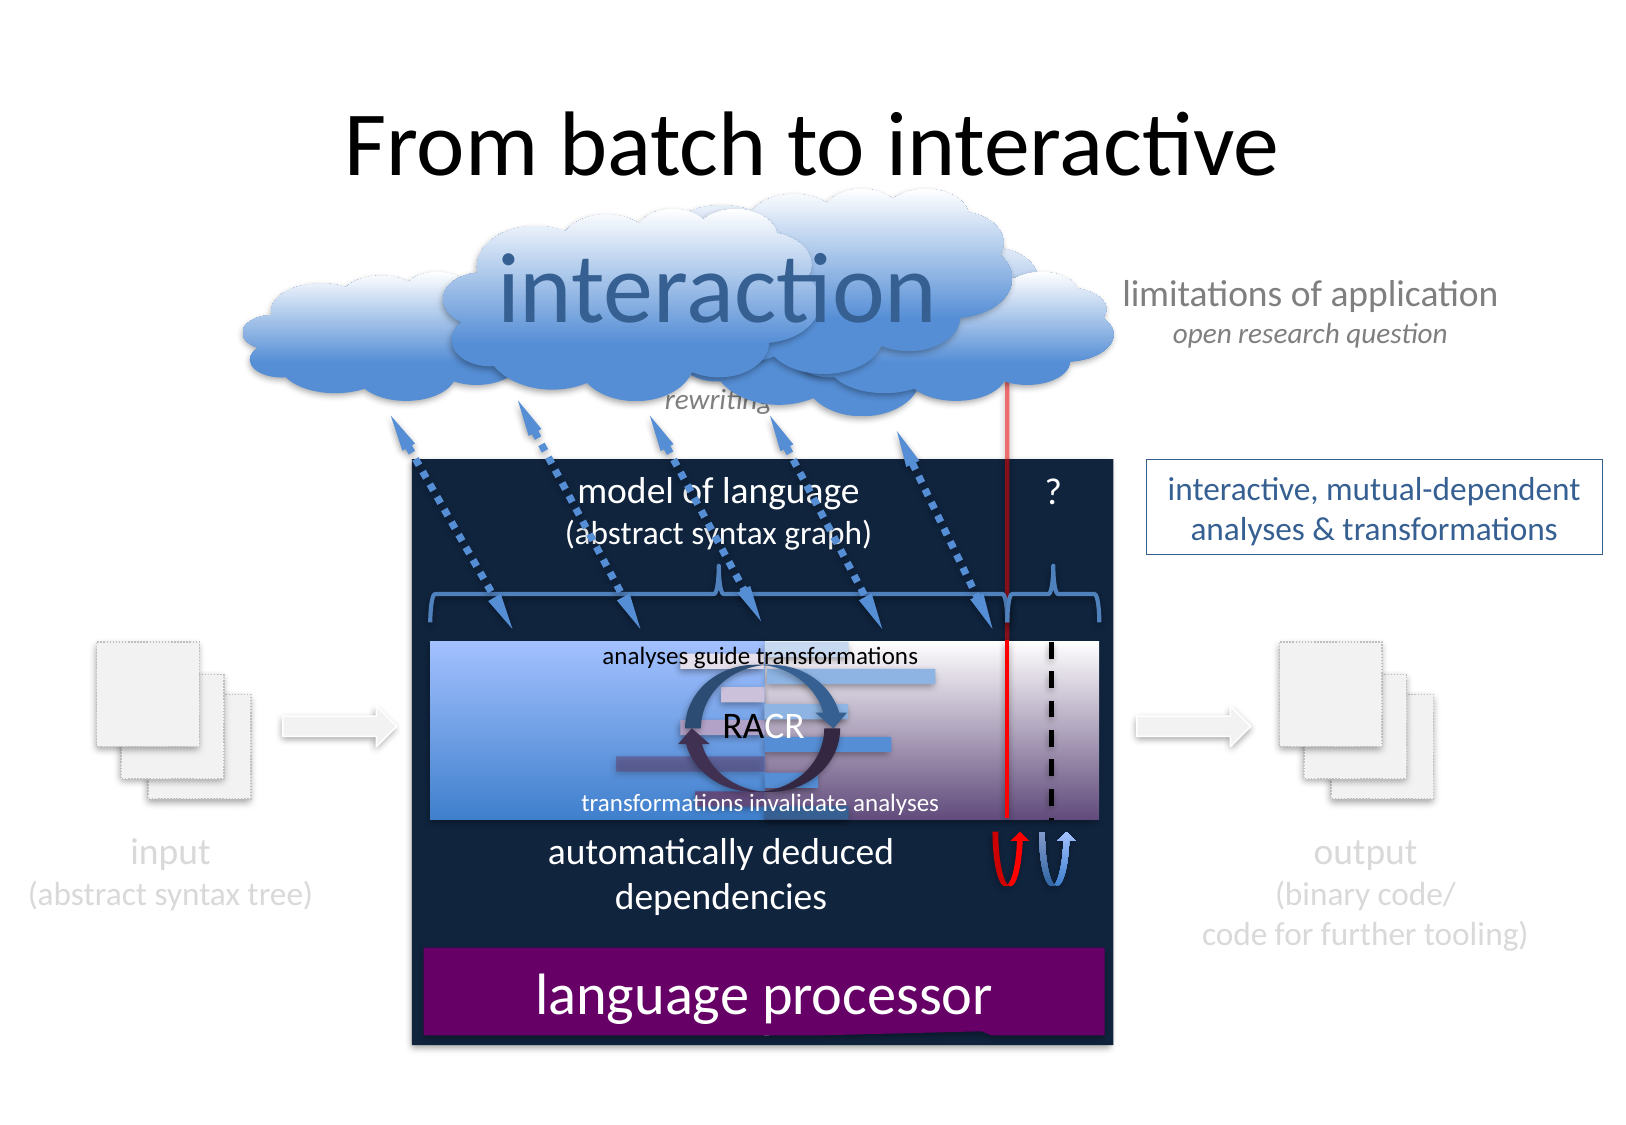

# From batch to interactive

interaction
syntax-directed analyses & transformations
reference attribute grammar controlled graph rewriting
?
limitations of application
open research question

compiler
model of language
(abstract syntax graph)
?
interactive, mutual-dependent analyses & transformations

analyses guide transformations

RACR
transformations invalidate analyses

output
(binary code/
code for further tooling)
input
(abstract syntax tree)
automatically deduced dependencies

language processor